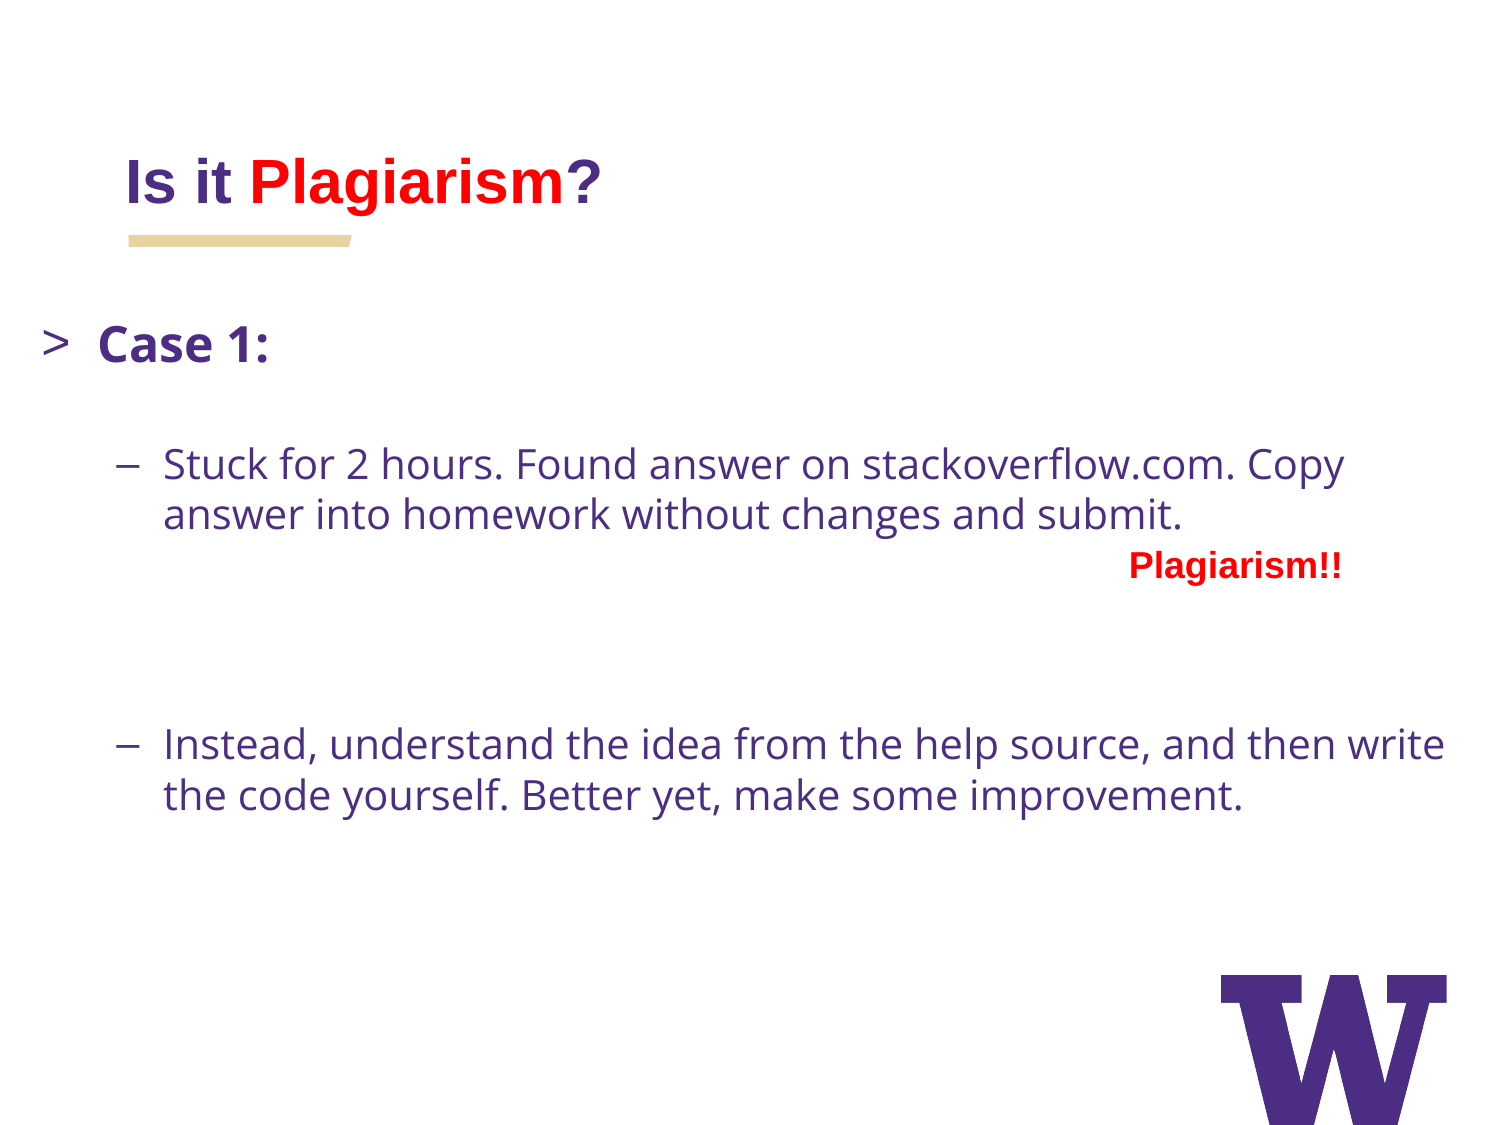

# Is it Plagiarism?
Case 1:

Stuck for 2 hours. Found answer on stackoverflow.com. Copy answer into homework without changes and submit.
Plagiarism!!

Instead, understand the idea from the help source, and then write the code yourself. Better yet, make some improvement.